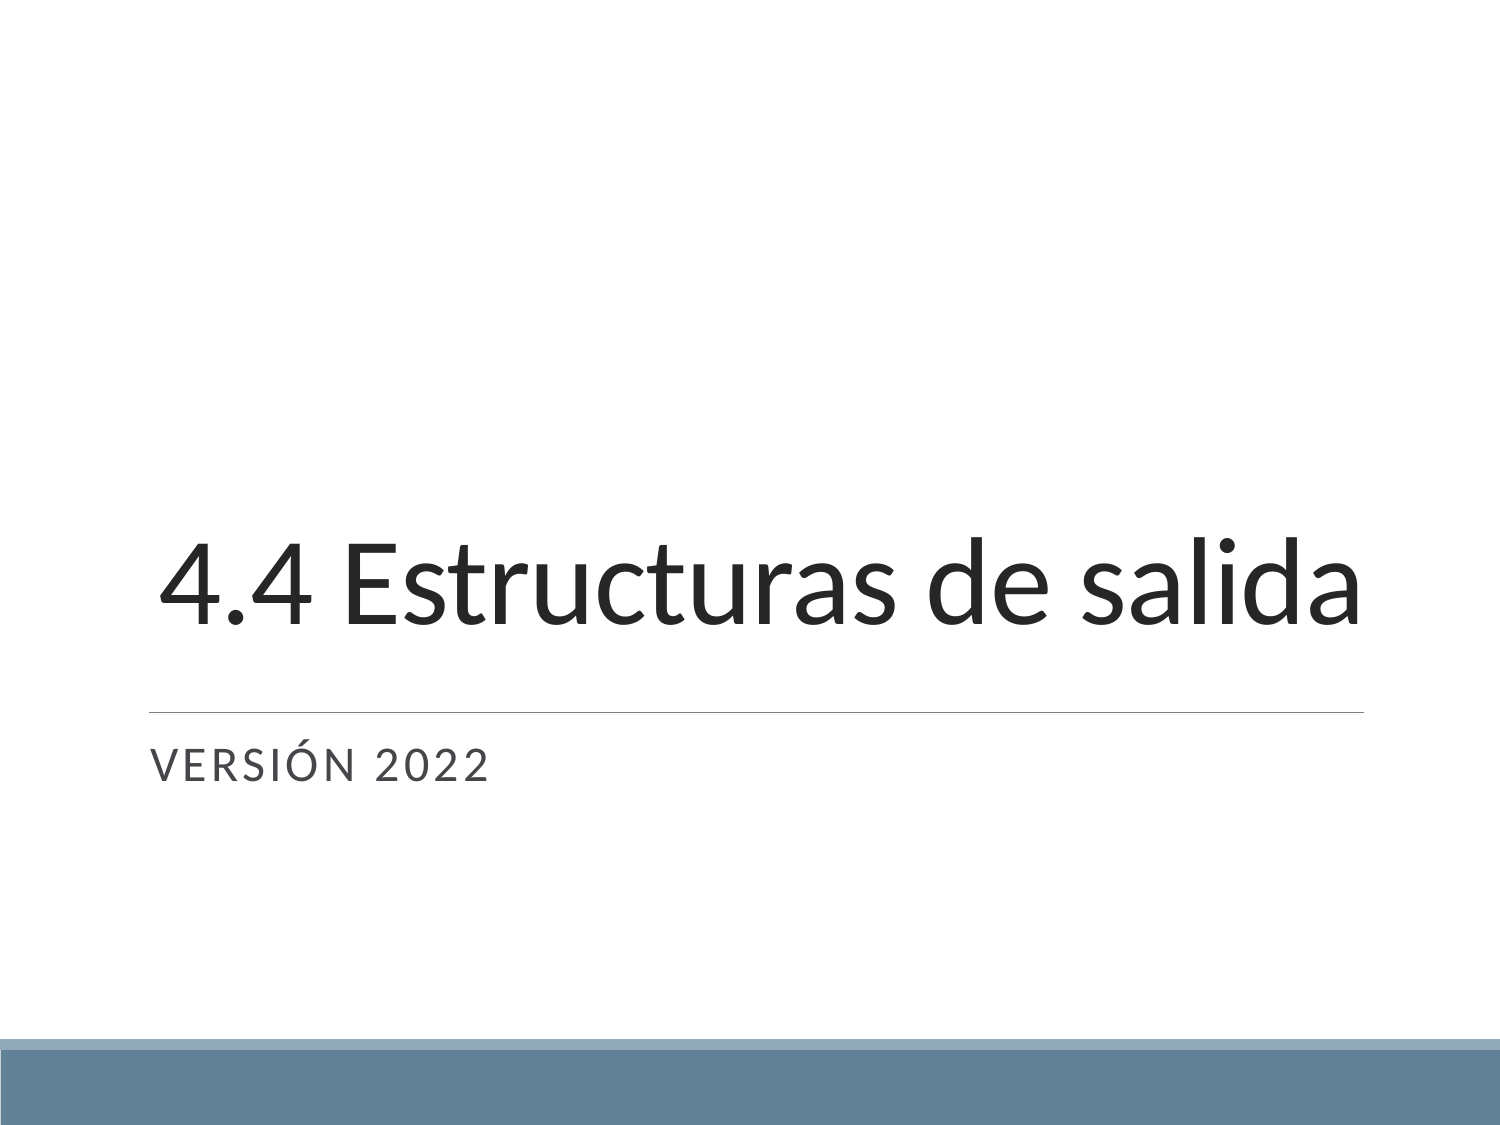

# 4.4 Estructuras de salida
Versión 2022